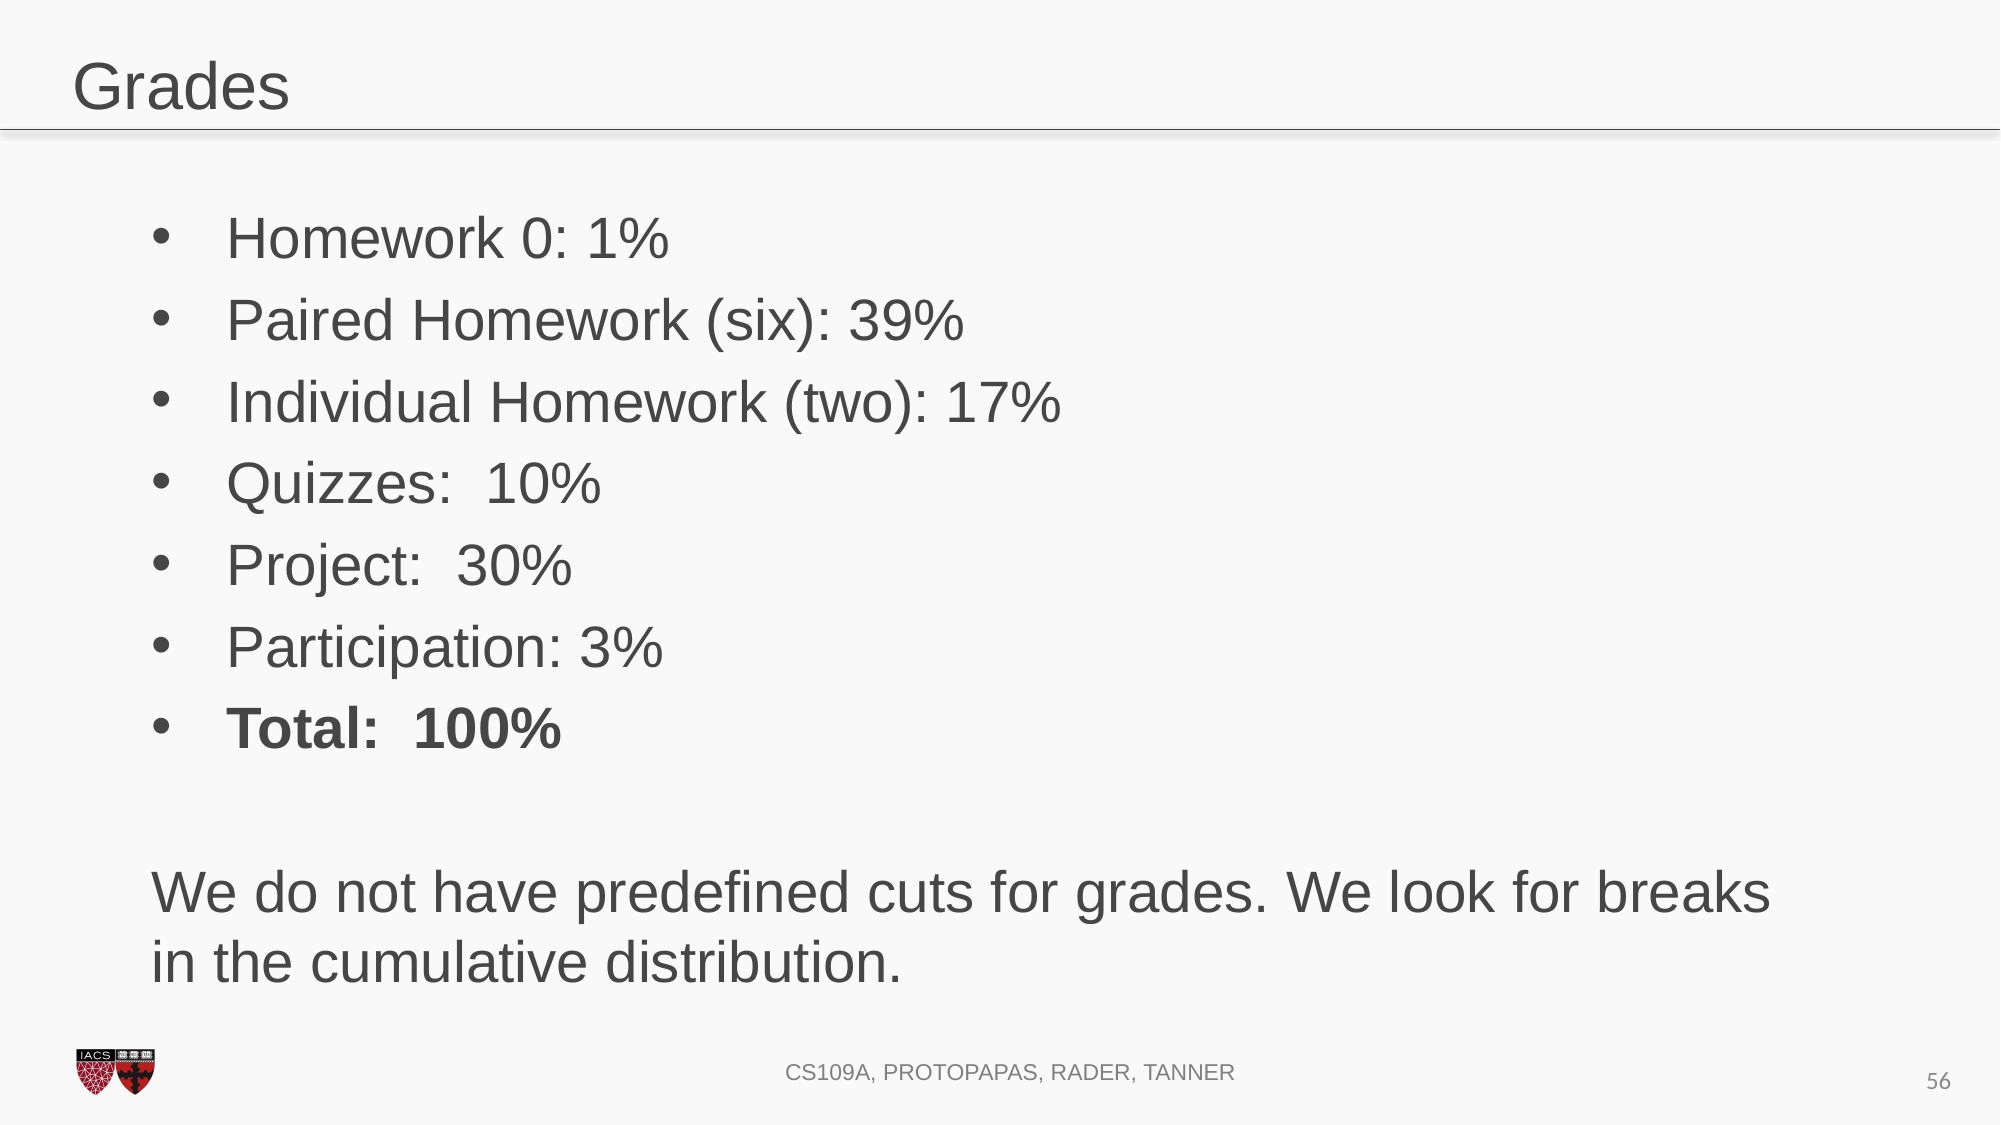

# Grades
Homework 0: 1%
Paired Homework (six): 39%
Individual Homework (two): 17%
Quizzes:  10%
Project:  30%
Participation: 3%
Total:  100%

We do not have predefined cuts for grades. We look for breaks in the cumulative distribution.

56